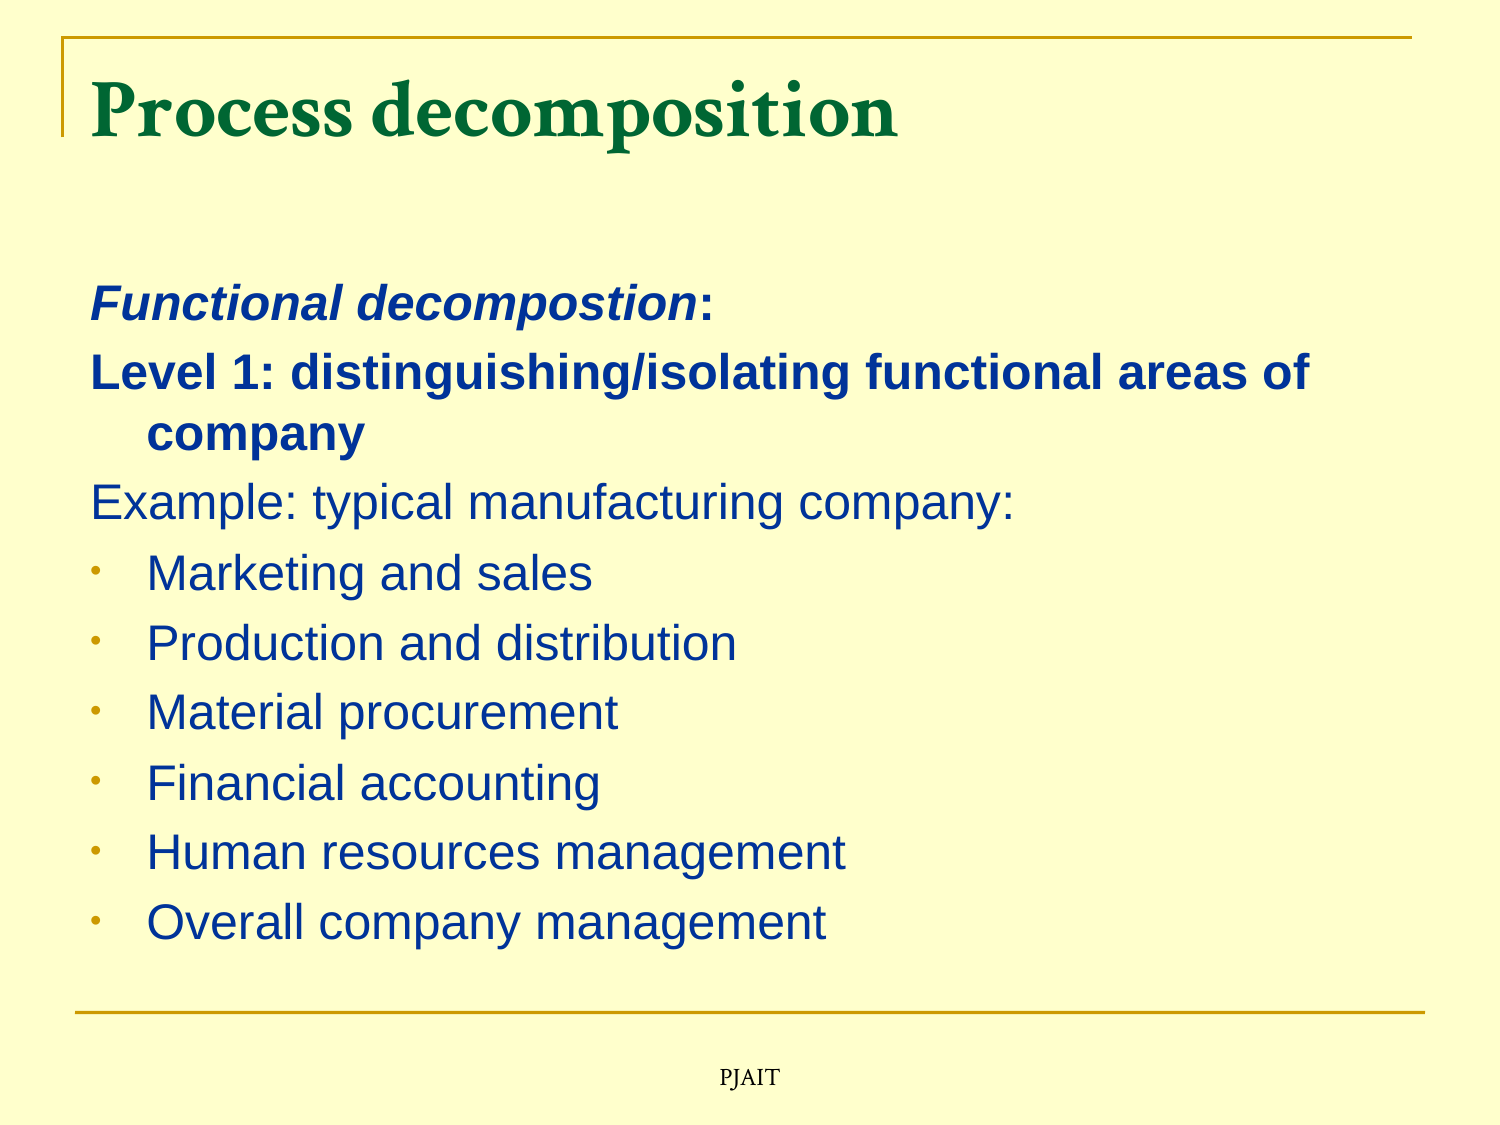

# Process decomposition
Functional decompostion:
Level 1: distinguishing/isolating functional areas of company
Example: typical manufacturing company:
Marketing and sales
Production and distribution
Material procurement
Financial accounting
Human resources management
Overall company management
PJAIT